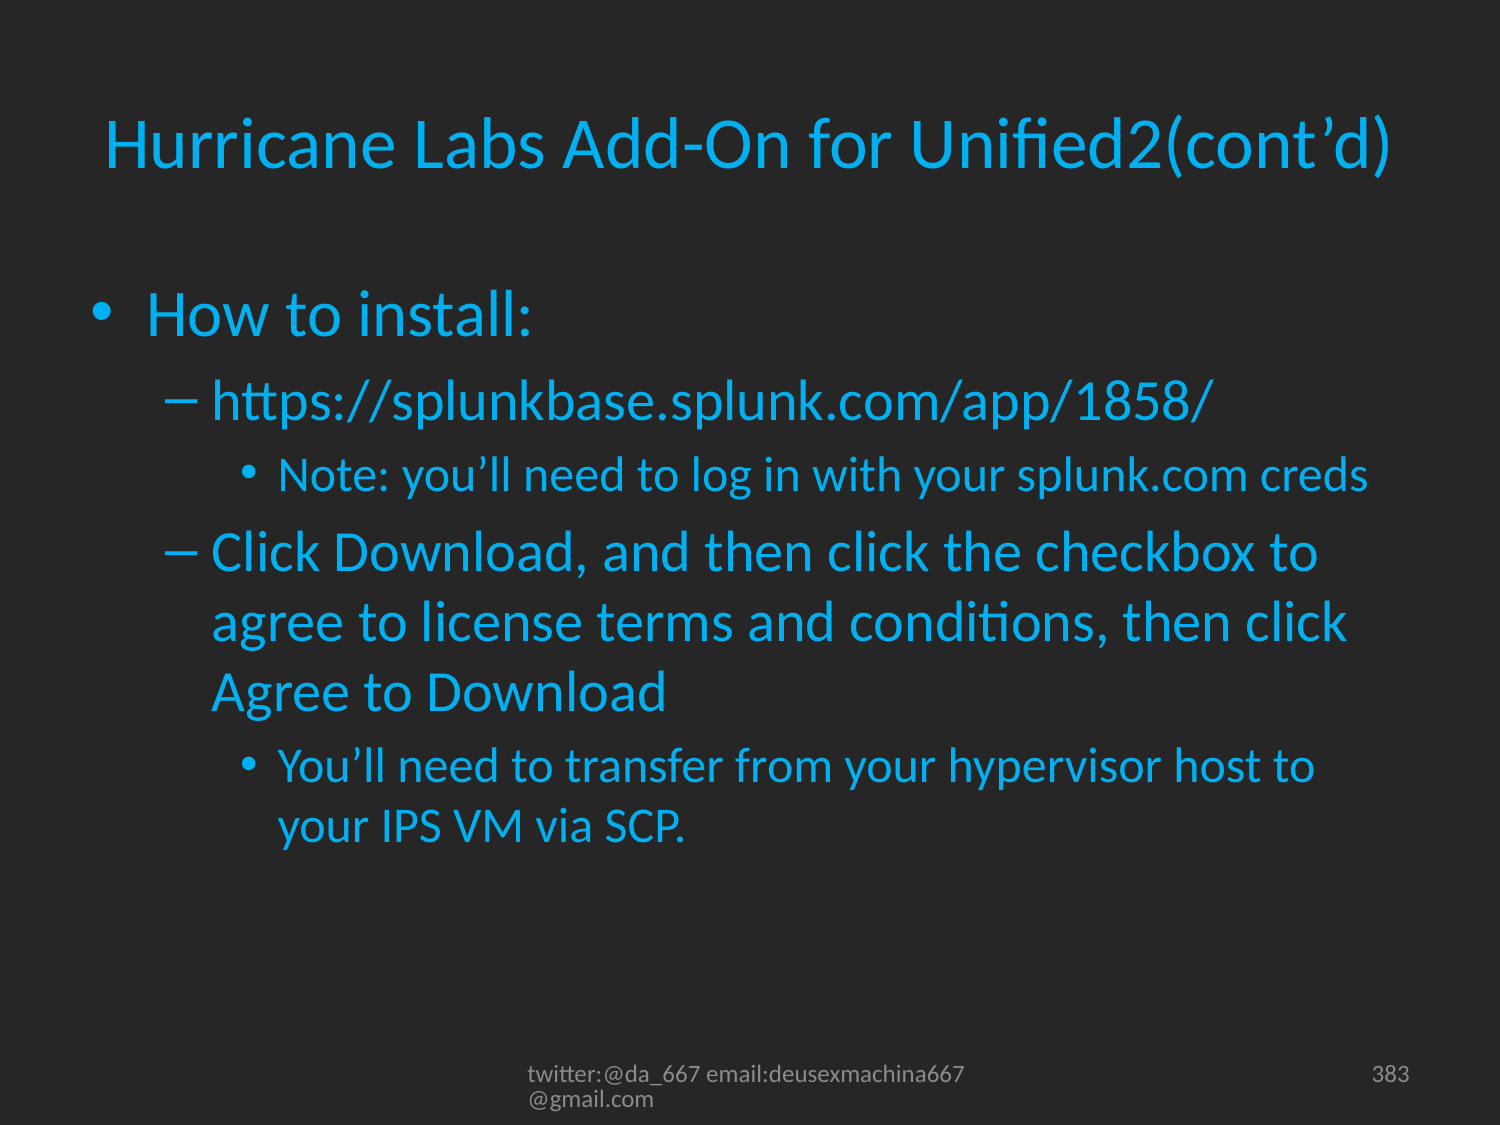

# Hurricane Labs Add-On for Unified2(cont’d)
How to install:
https://splunkbase.splunk.com/app/1858/
Note: you’ll need to log in with your splunk.com creds
Click Download, and then click the checkbox to agree to license terms and conditions, then click Agree to Download
You’ll need to transfer from your hypervisor host to your IPS VM via SCP.

twitter:@da_667 email:deusexmachina667@gmail.com
383